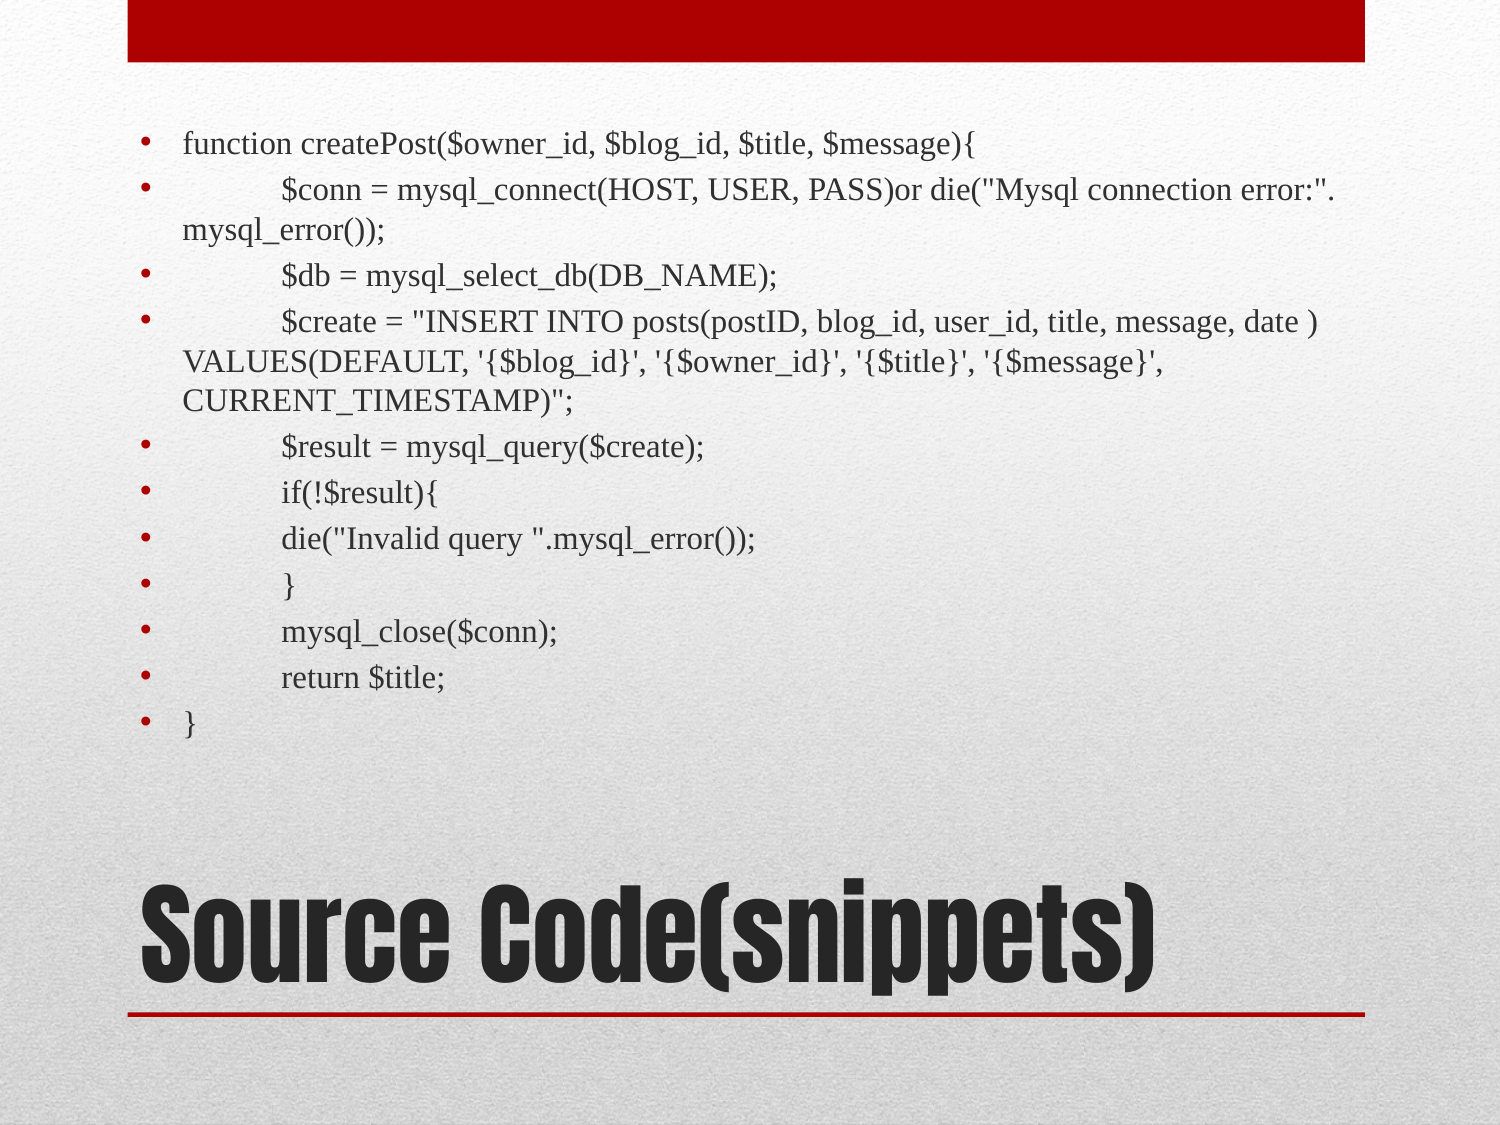

function createPost($owner_id, $blog_id, $title, $message){
	$conn = mysql_connect(HOST, USER, PASS)or die("Mysql connection error:". mysql_error());
	$db = mysql_select_db(DB_NAME);
	$create = "INSERT INTO posts(postID, blog_id, user_id, title, message, date ) VALUES(DEFAULT, '{$blog_id}', '{$owner_id}', '{$title}', '{$message}', CURRENT_TIMESTAMP)";
	$result = mysql_query($create);
	if(!$result){
		die("Invalid query ".mysql_error());
	}
	mysql_close($conn);
	return $title;
}
# Source Code(snippets)